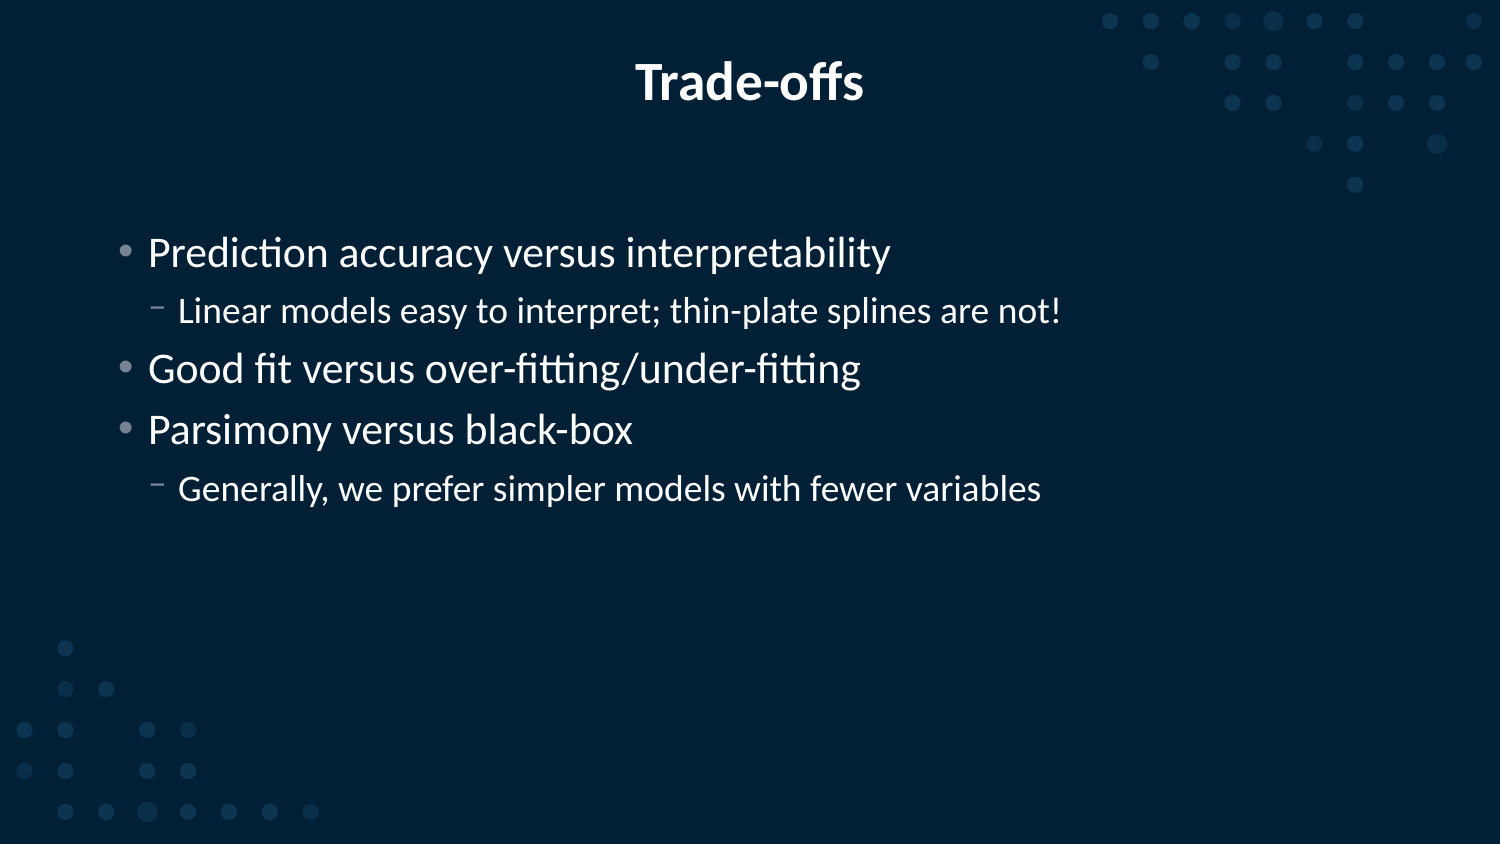

# Trade-offs

Prediction accuracy versus interpretability
Linear models easy to interpret; thin-plate splines are not!
Good fit versus over-fitting/under-fitting
Parsimony versus black-box
Generally, we prefer simpler models with fewer variables